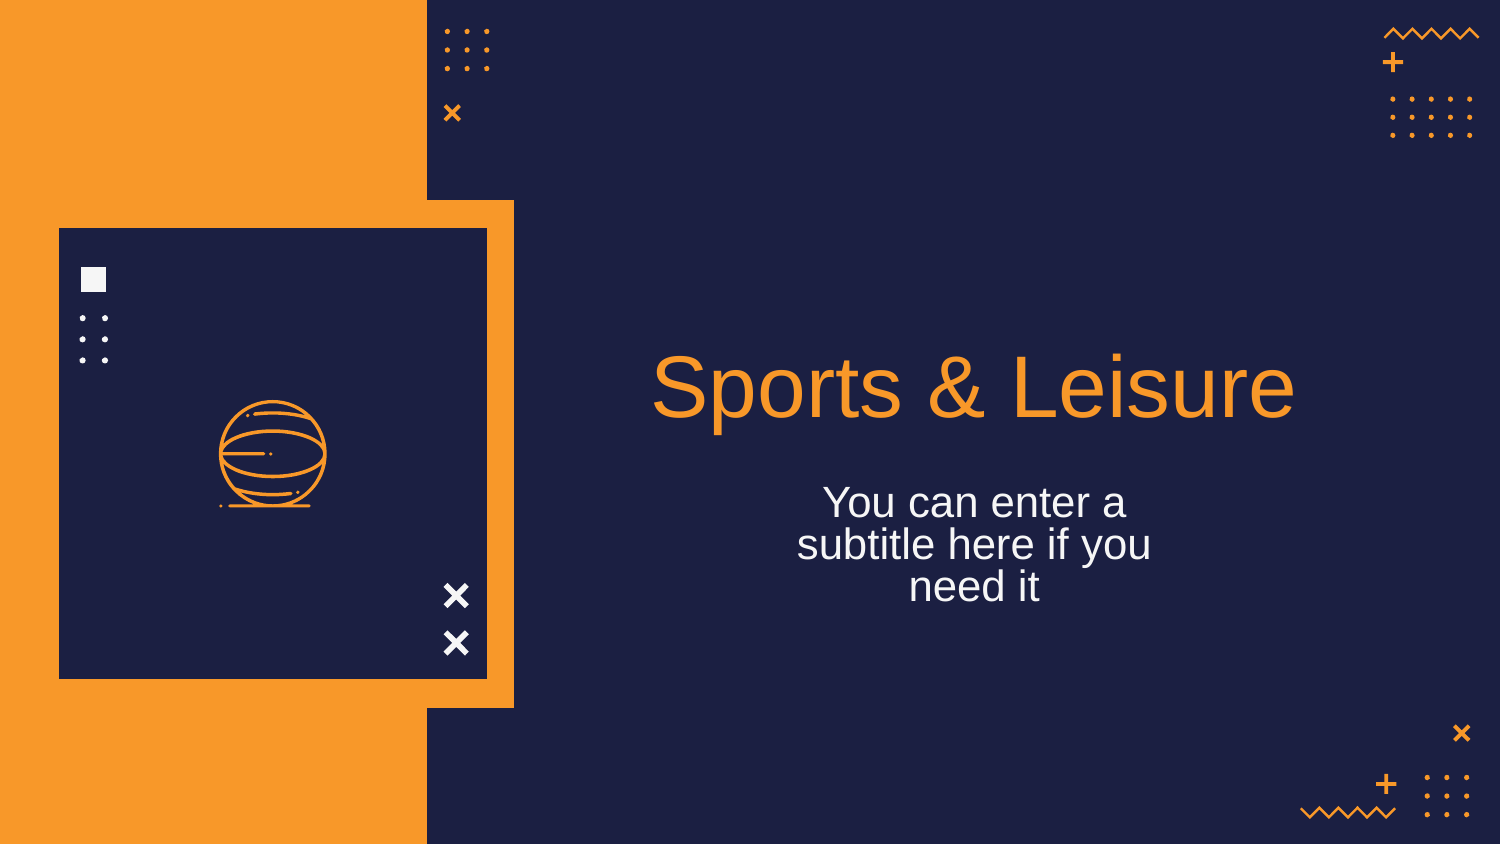

# Sports & Leisure

You can enter a subtitle here if you need it